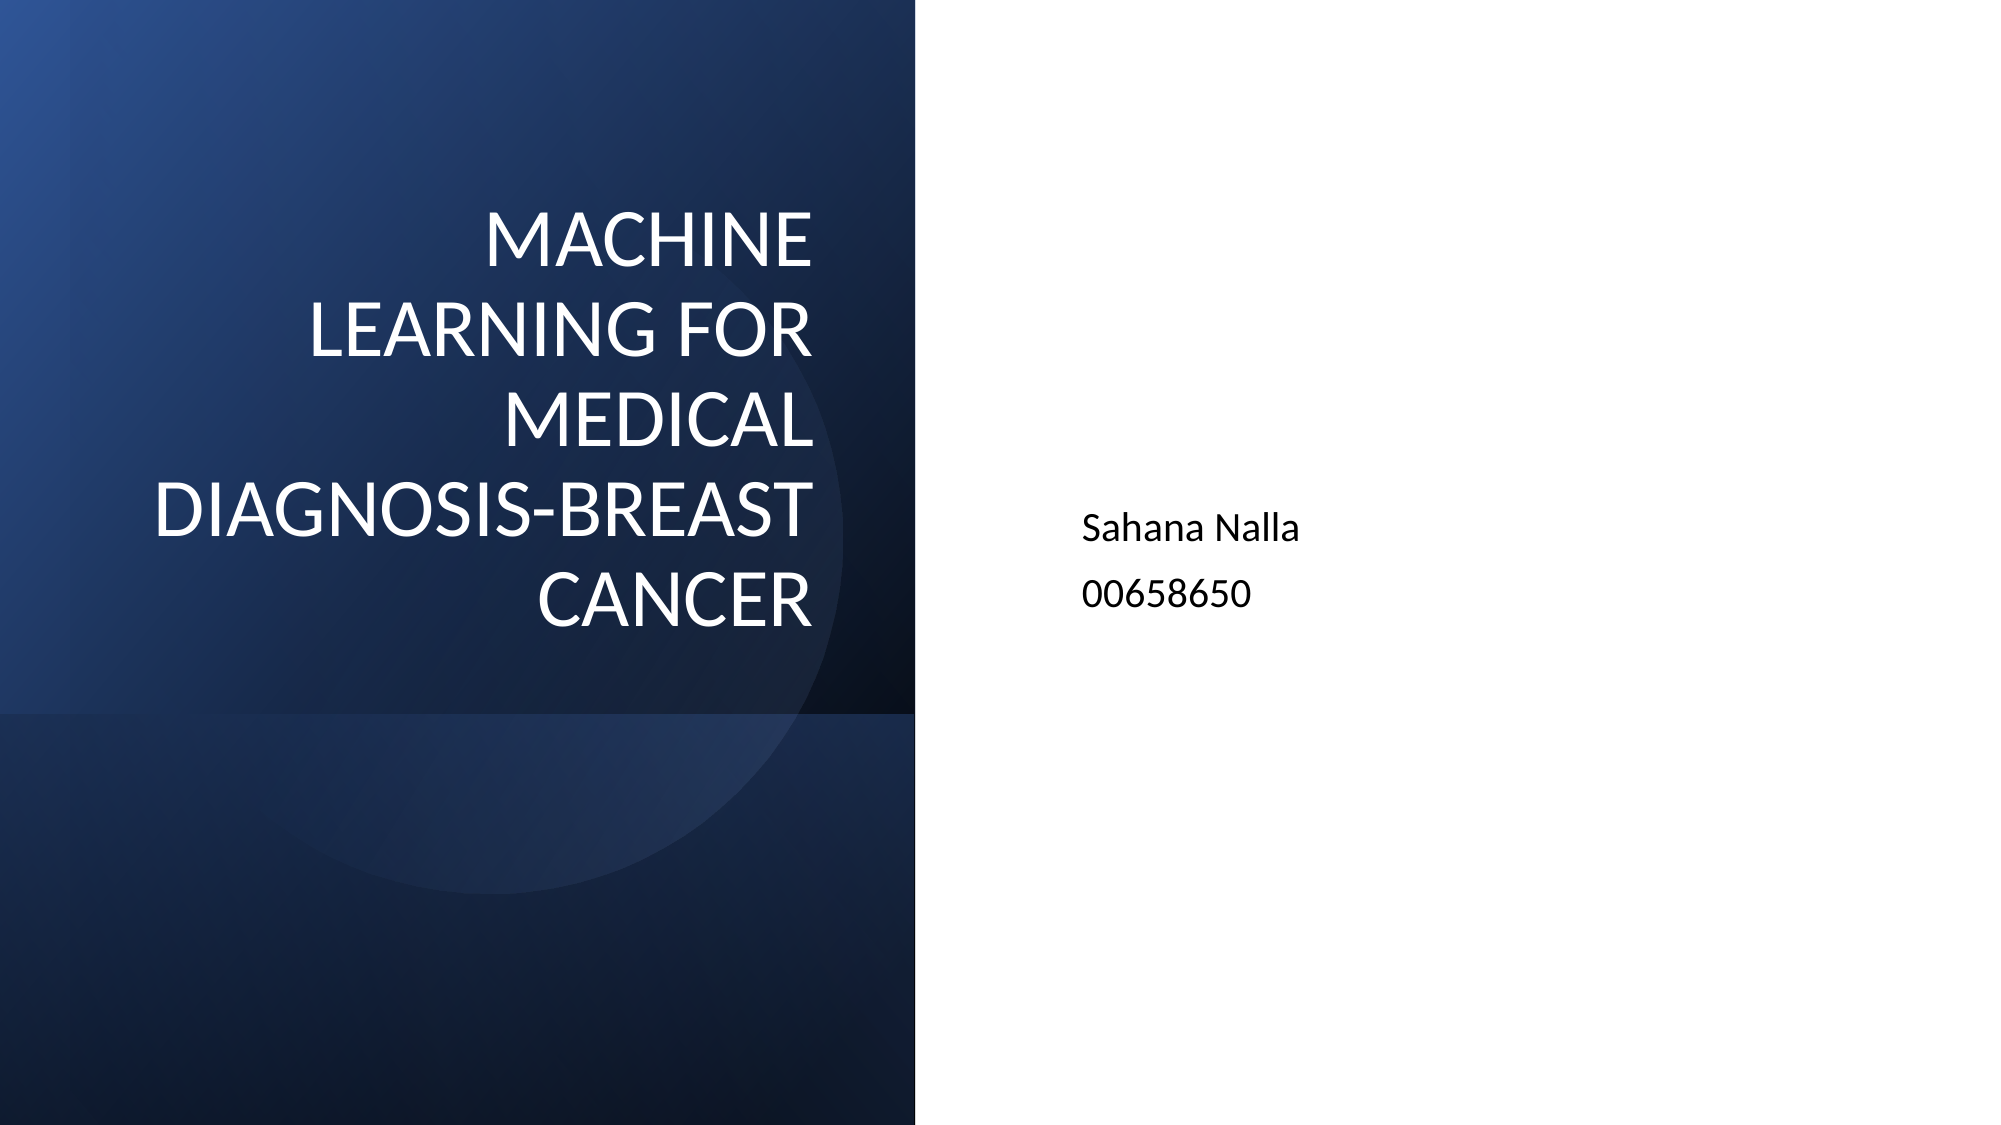

# MACHINE LEARNING FOR MEDICAL DIAGNOSIS-BREAST CANCER

Sahana Nalla
00658650